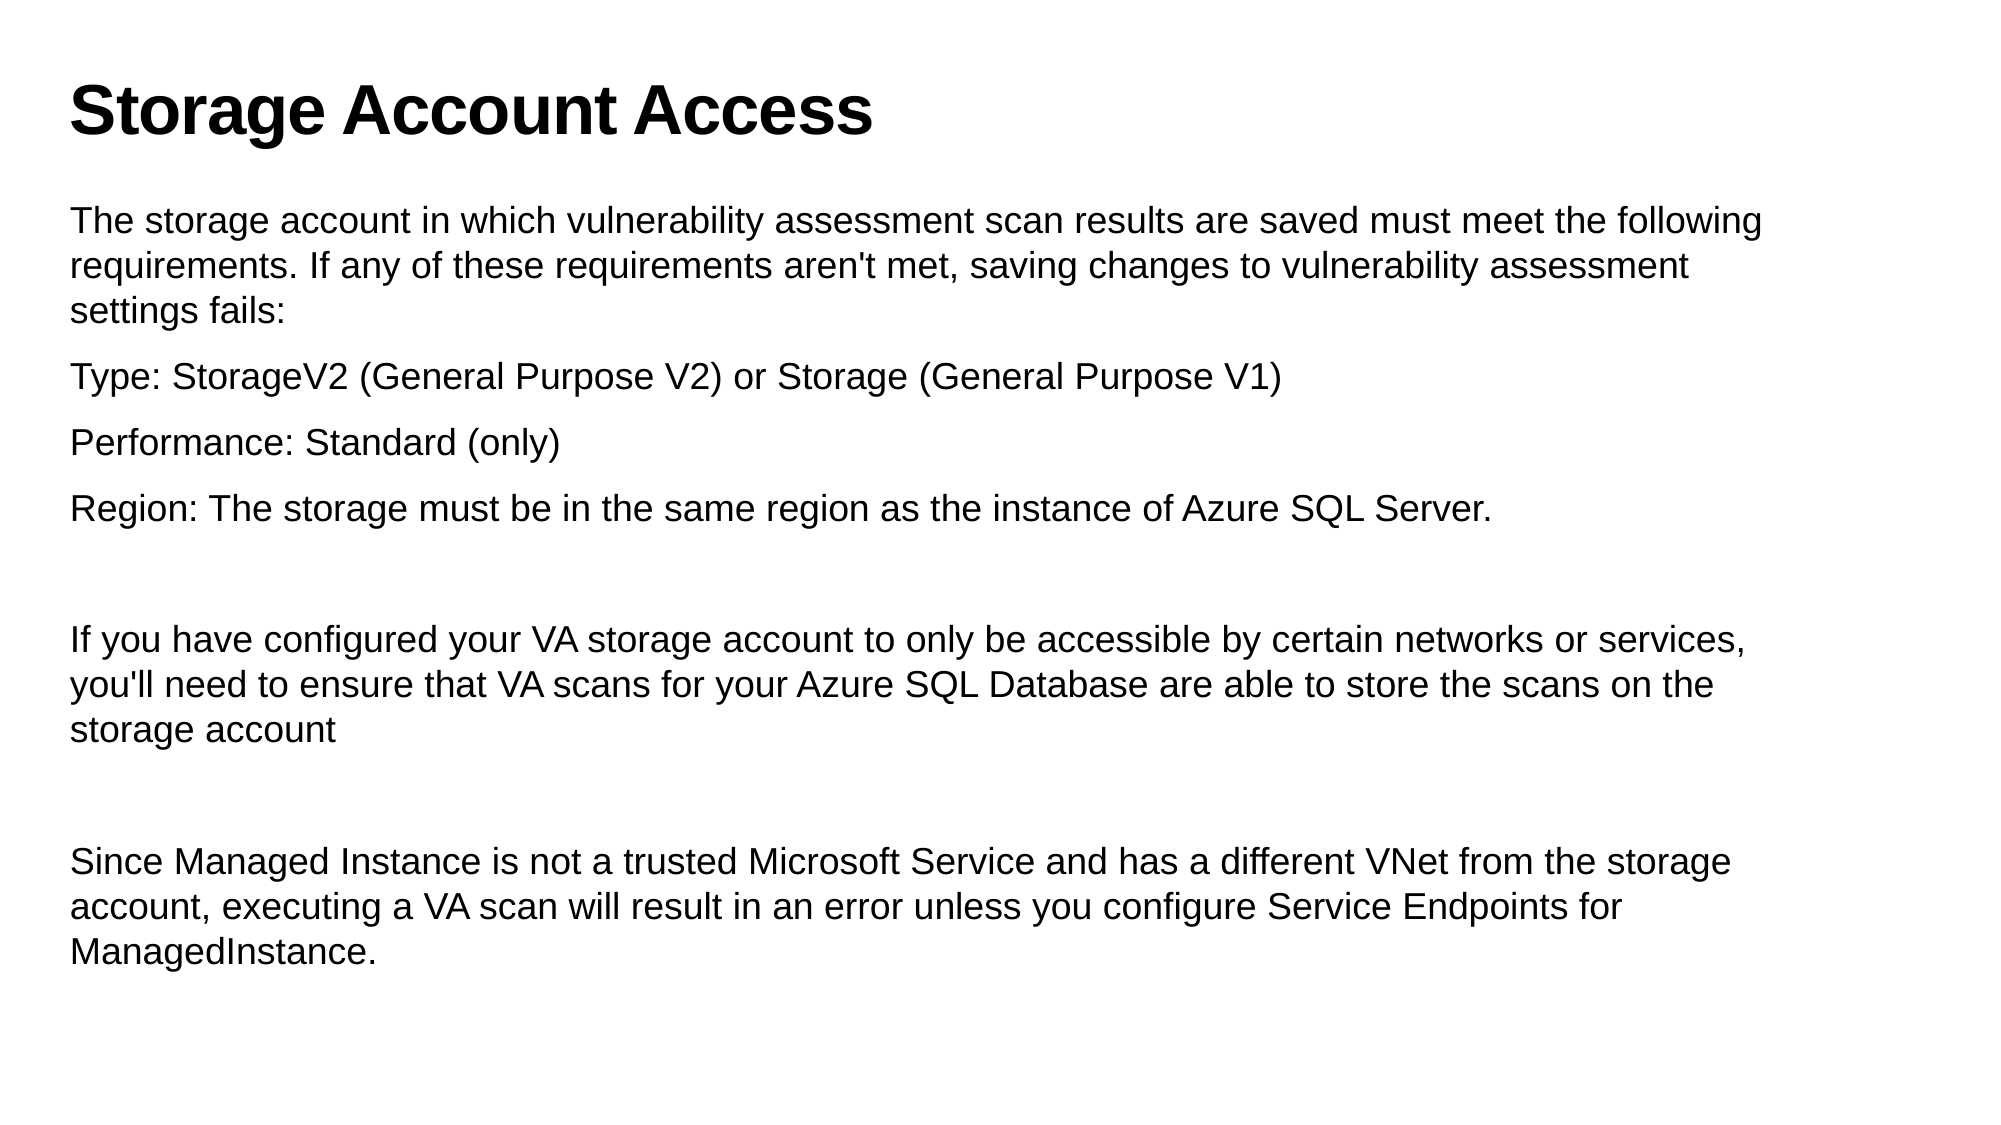

# Storage Account Access
The storage account in which vulnerability assessment scan results are saved must meet the following requirements. If any of these requirements aren't met, saving changes to vulnerability assessment settings fails:
Type: StorageV2 (General Purpose V2) or Storage (General Purpose V1)
Performance: Standard (only)
Region: The storage must be in the same region as the instance of Azure SQL Server.

If you have configured your VA storage account to only be accessible by certain networks or services, you'll need to ensure that VA scans for your Azure SQL Database are able to store the scans on the storage account

Since Managed Instance is not a trusted Microsoft Service and has a different VNet from the storage account, executing a VA scan will result in an error unless you configure Service Endpoints for ManagedInstance.